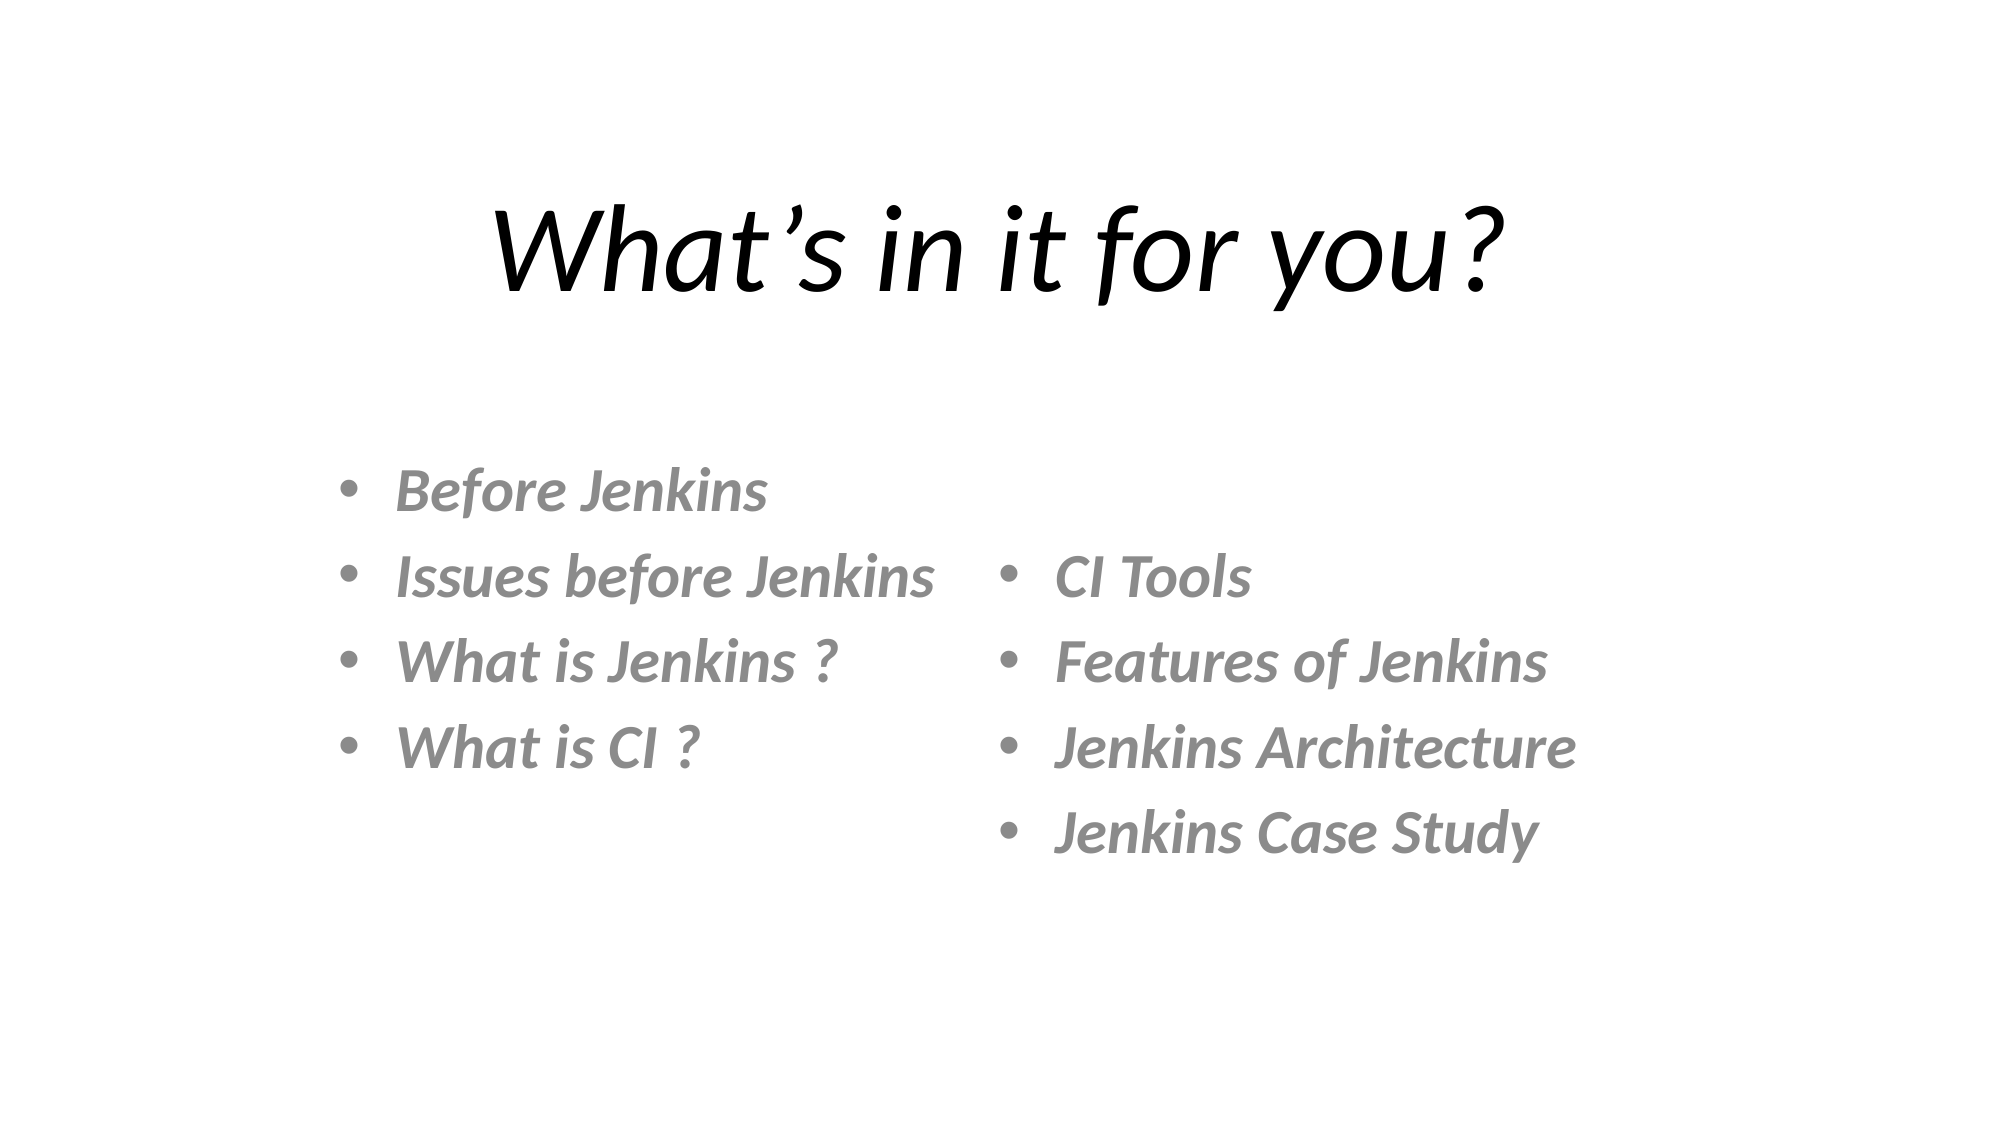

# What’s in it for you?
Before Jenkins
Issues before Jenkins
What is Jenkins ?
What is CI ?

CI Tools
Features of Jenkins
Jenkins Architecture
Jenkins Case Study